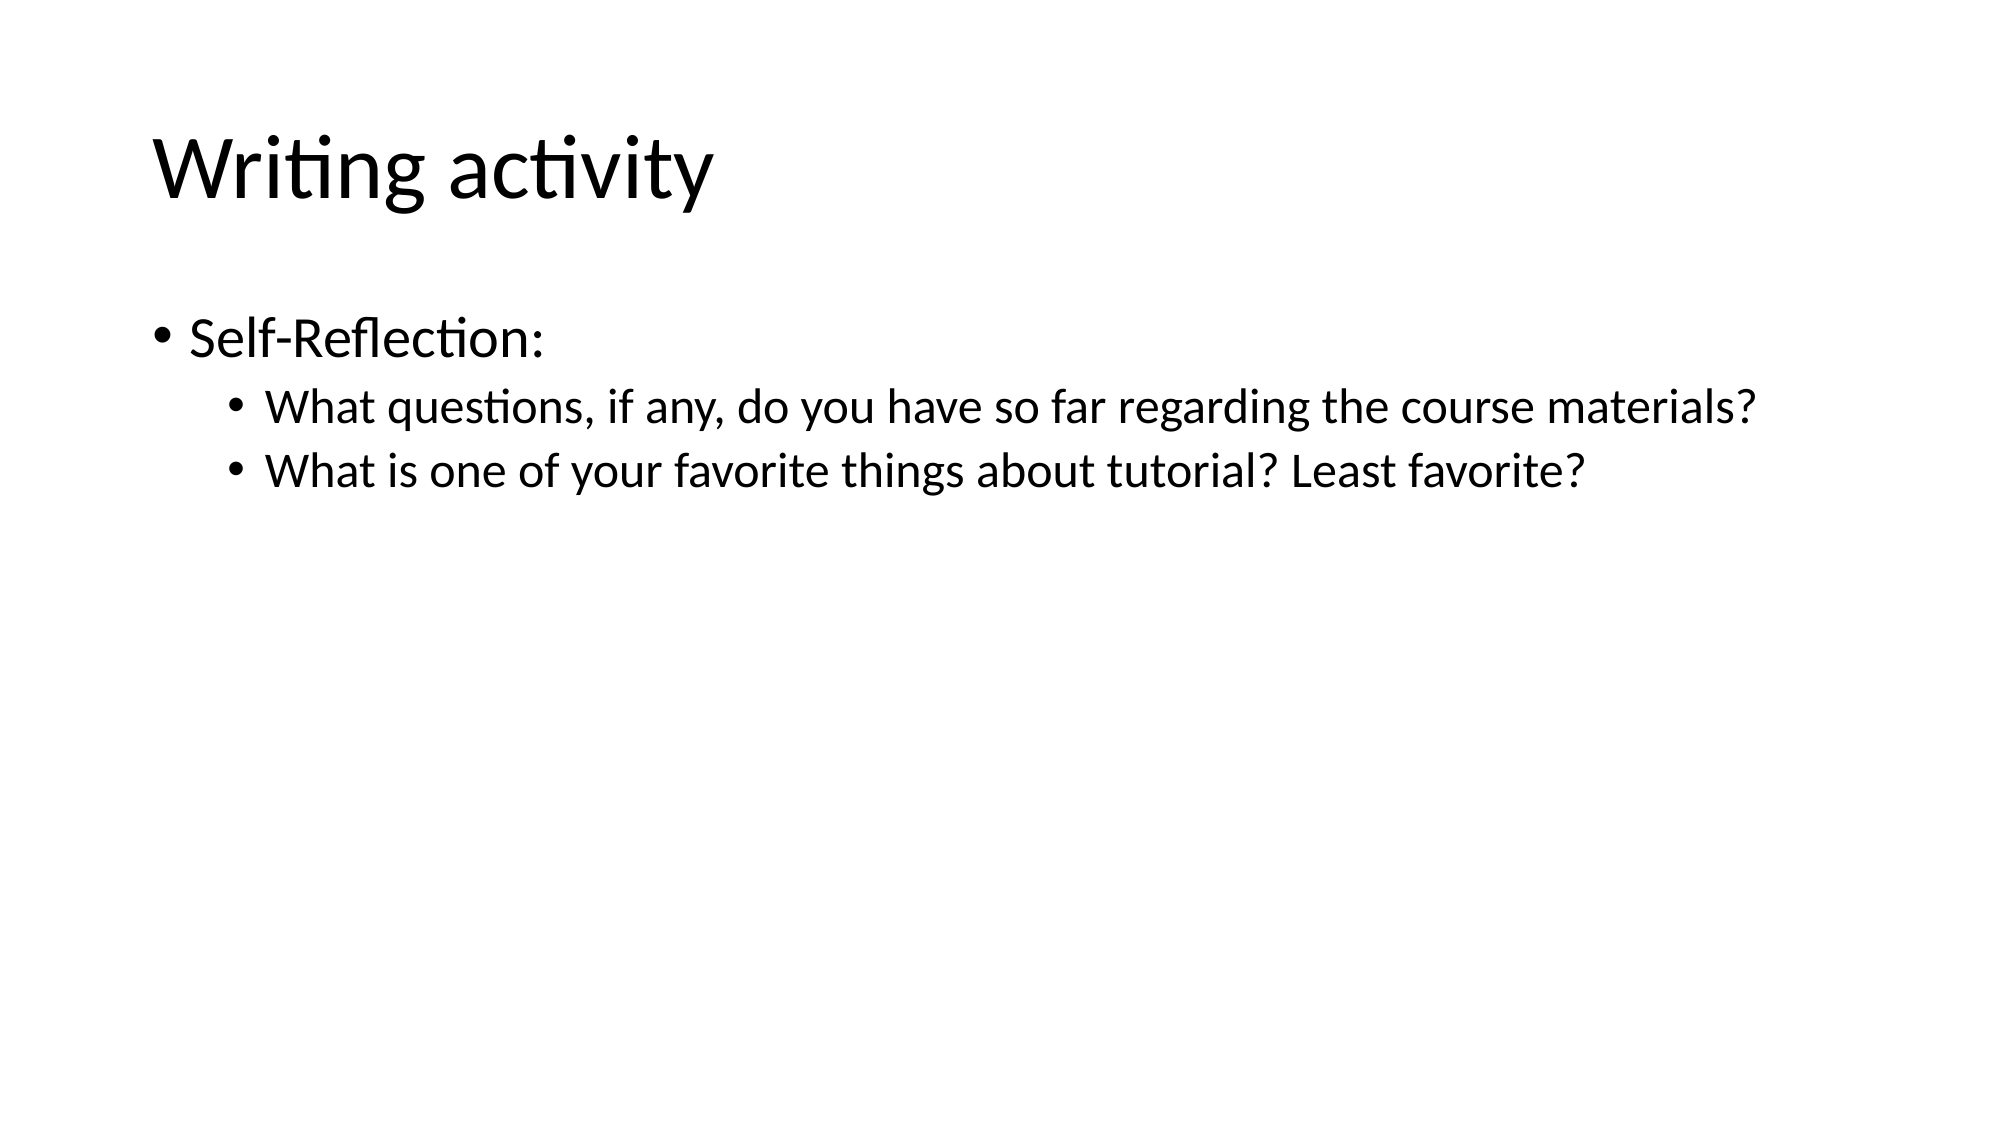

# Writing activity
Self-Reflection:
What questions, if any, do you have so far regarding the course materials?
What is one of your favorite things about tutorial? Least favorite?